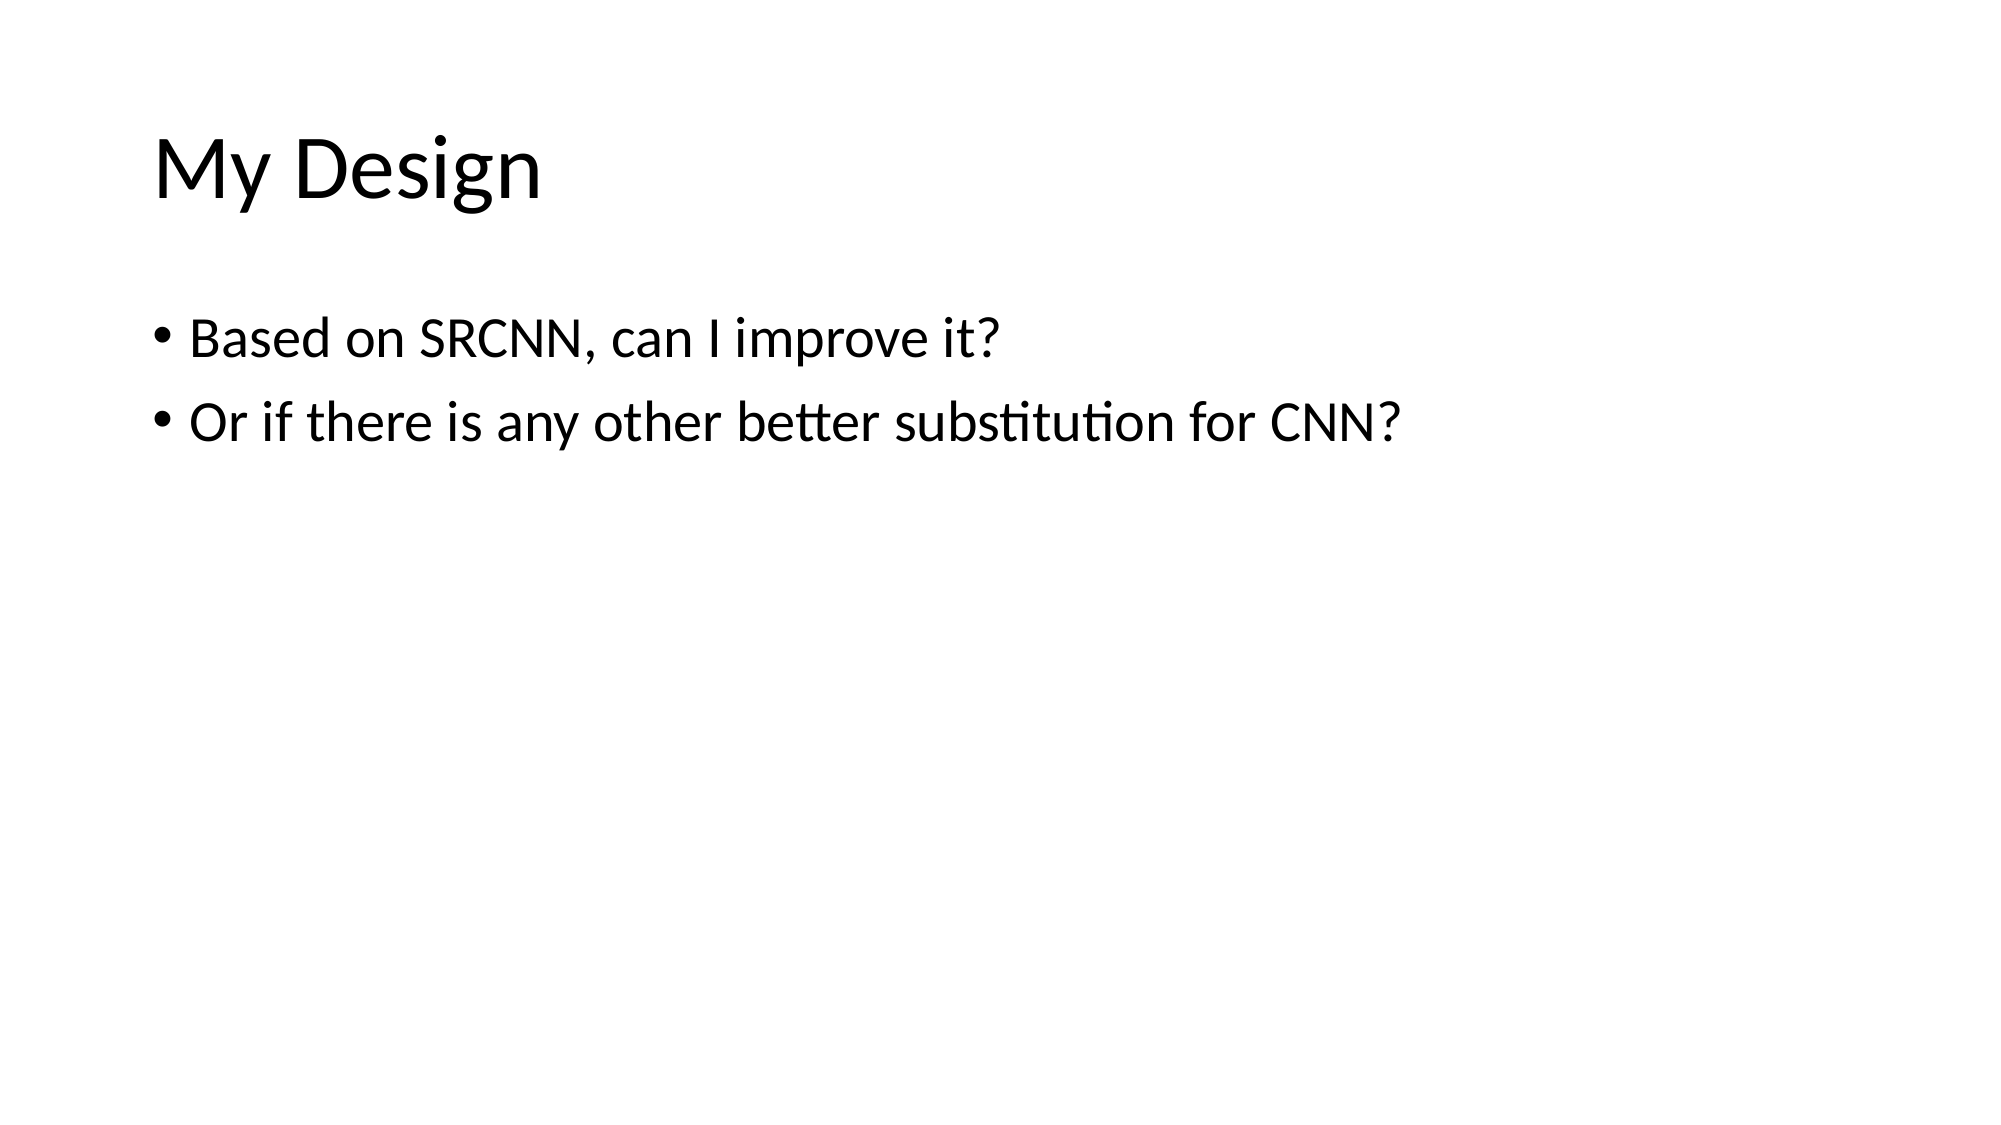

# My Design
Based on SRCNN, can I improve it?
Or if there is any other better substitution for CNN?